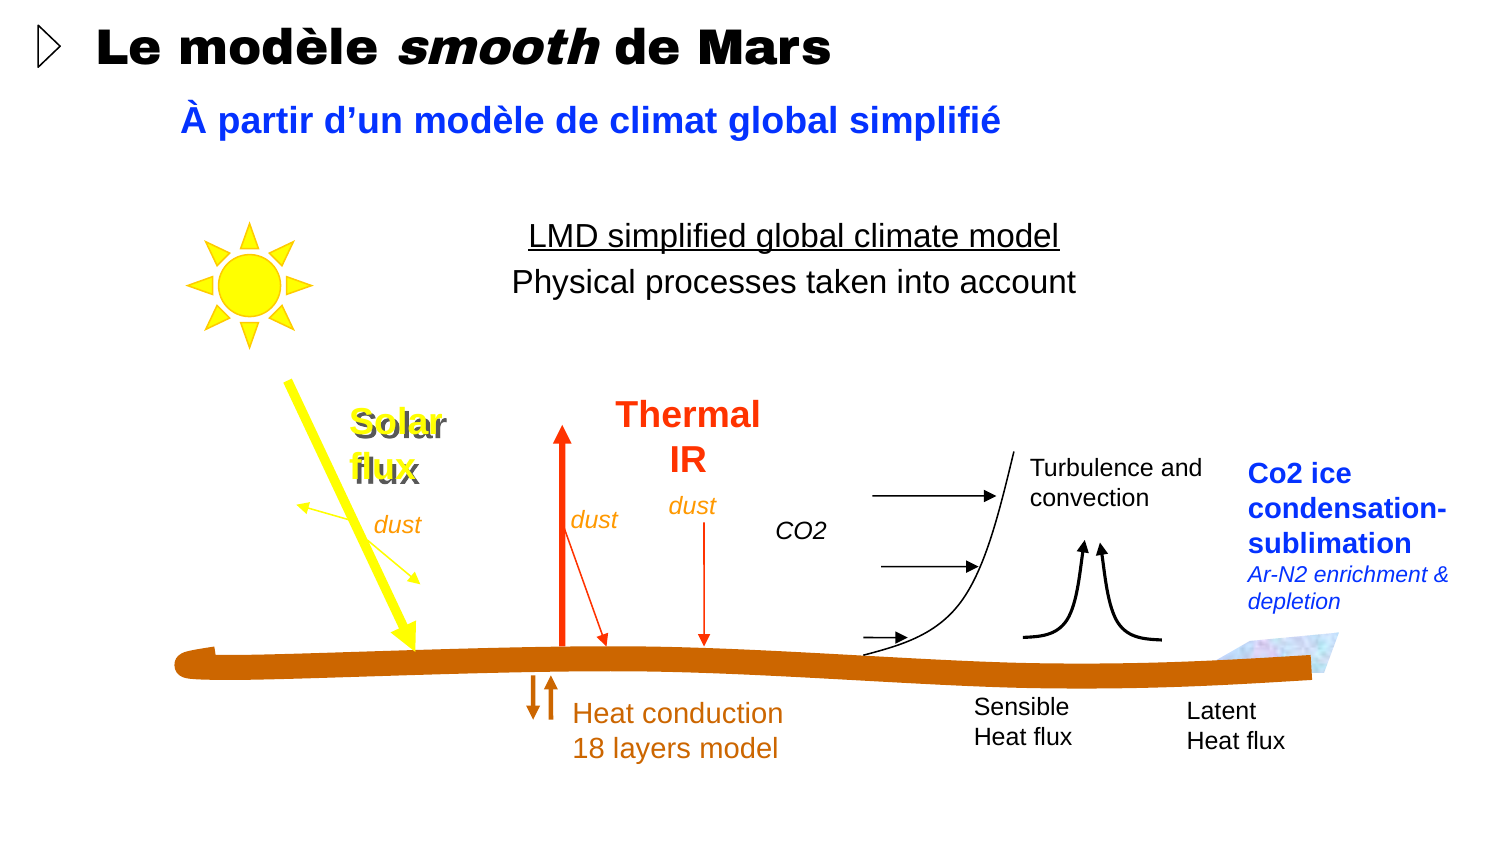

# Le modèle smooth de Mars
À partir d’un modèle de climat global simplifié
LMD simplified global climate model
Physical processes taken into account

Thermal
IR
Solar
flux

Turbulence and convection
Co2 ice condensation-sublimation
Ar-N2 enrichment & depletion

dust

dust
dust

CO2

Sensible
Heat flux
Heat conduction
18 layers model
Latent
Heat flux